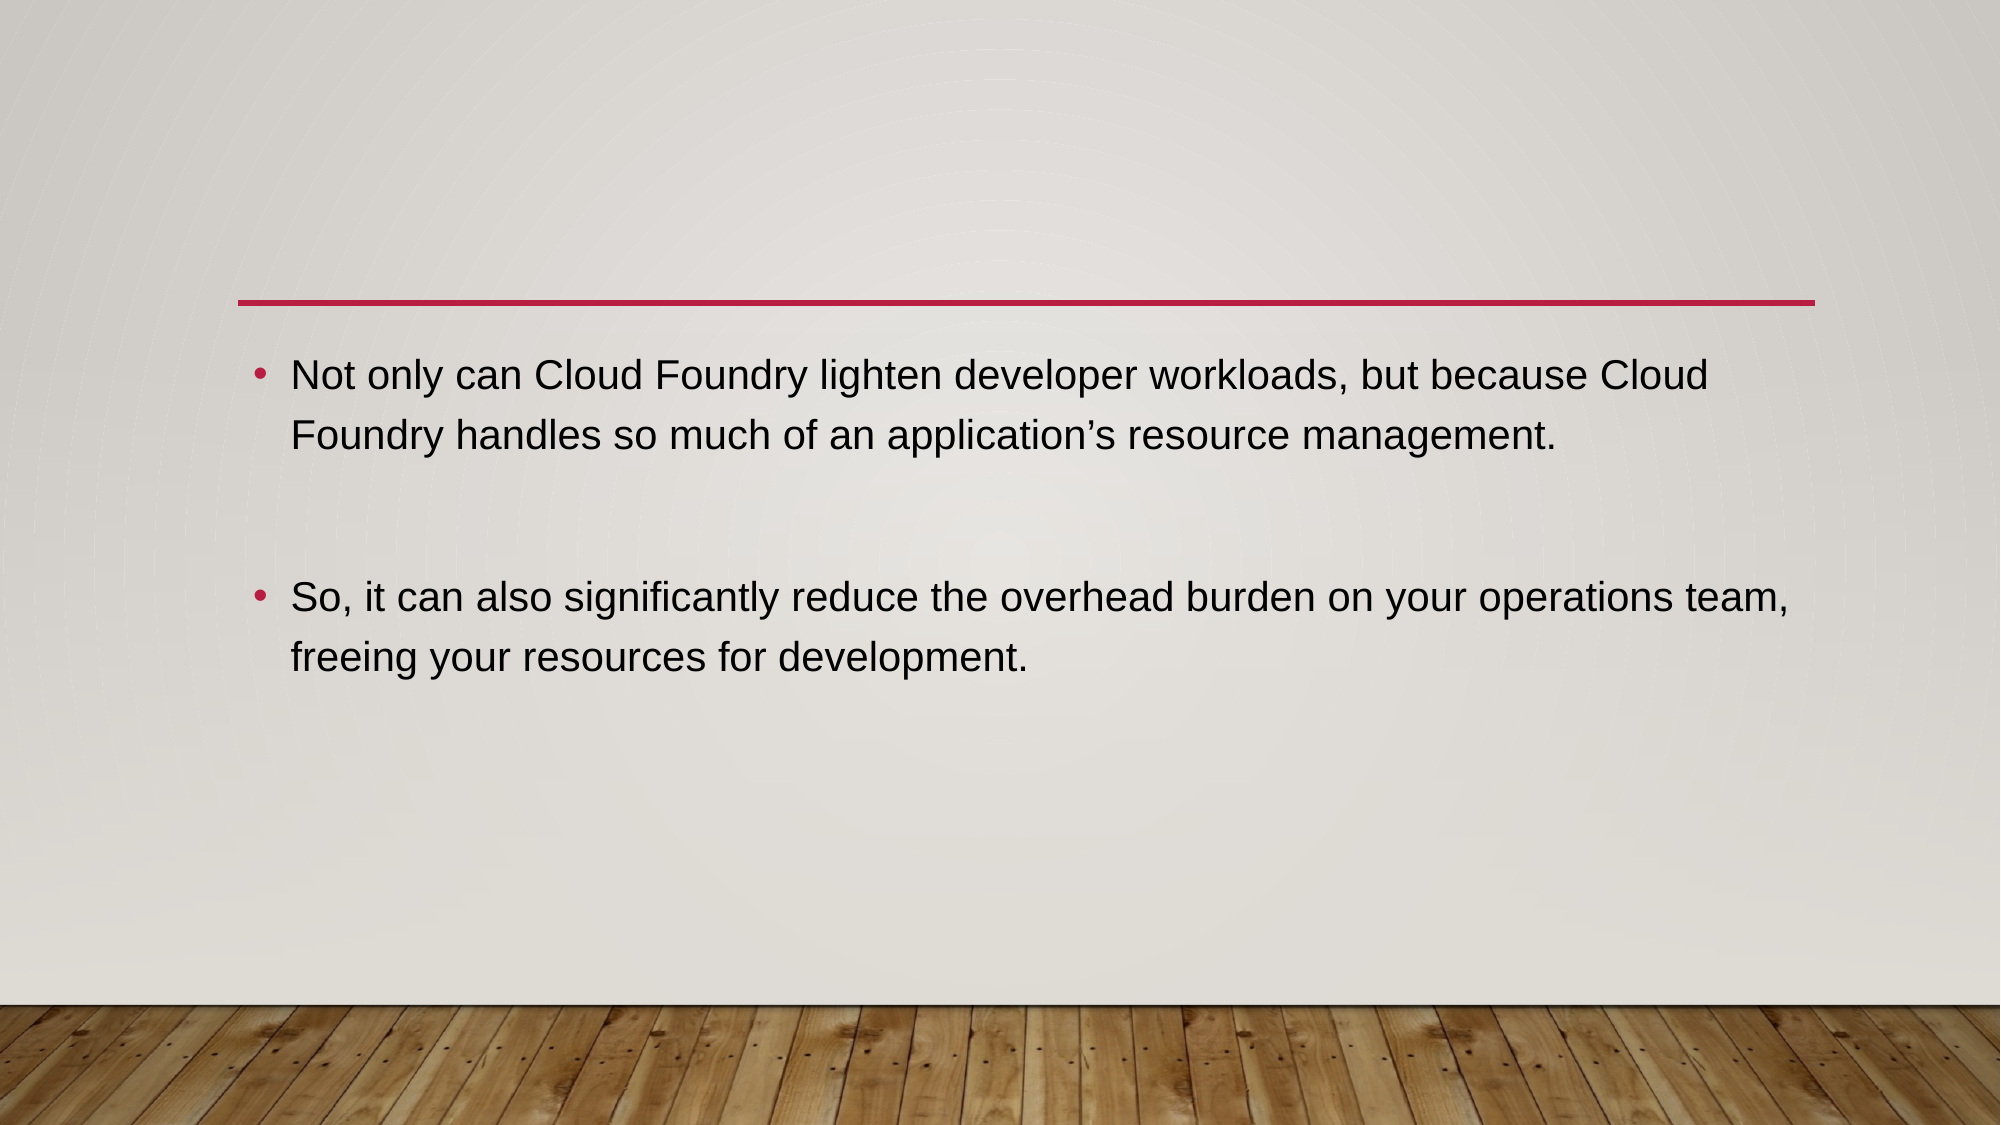

#
Not only can Cloud Foundry lighten developer workloads, but because Cloud Foundry handles so much of an application’s resource management.

So, it can also significantly reduce the overhead burden on your operations team, freeing your resources for development.